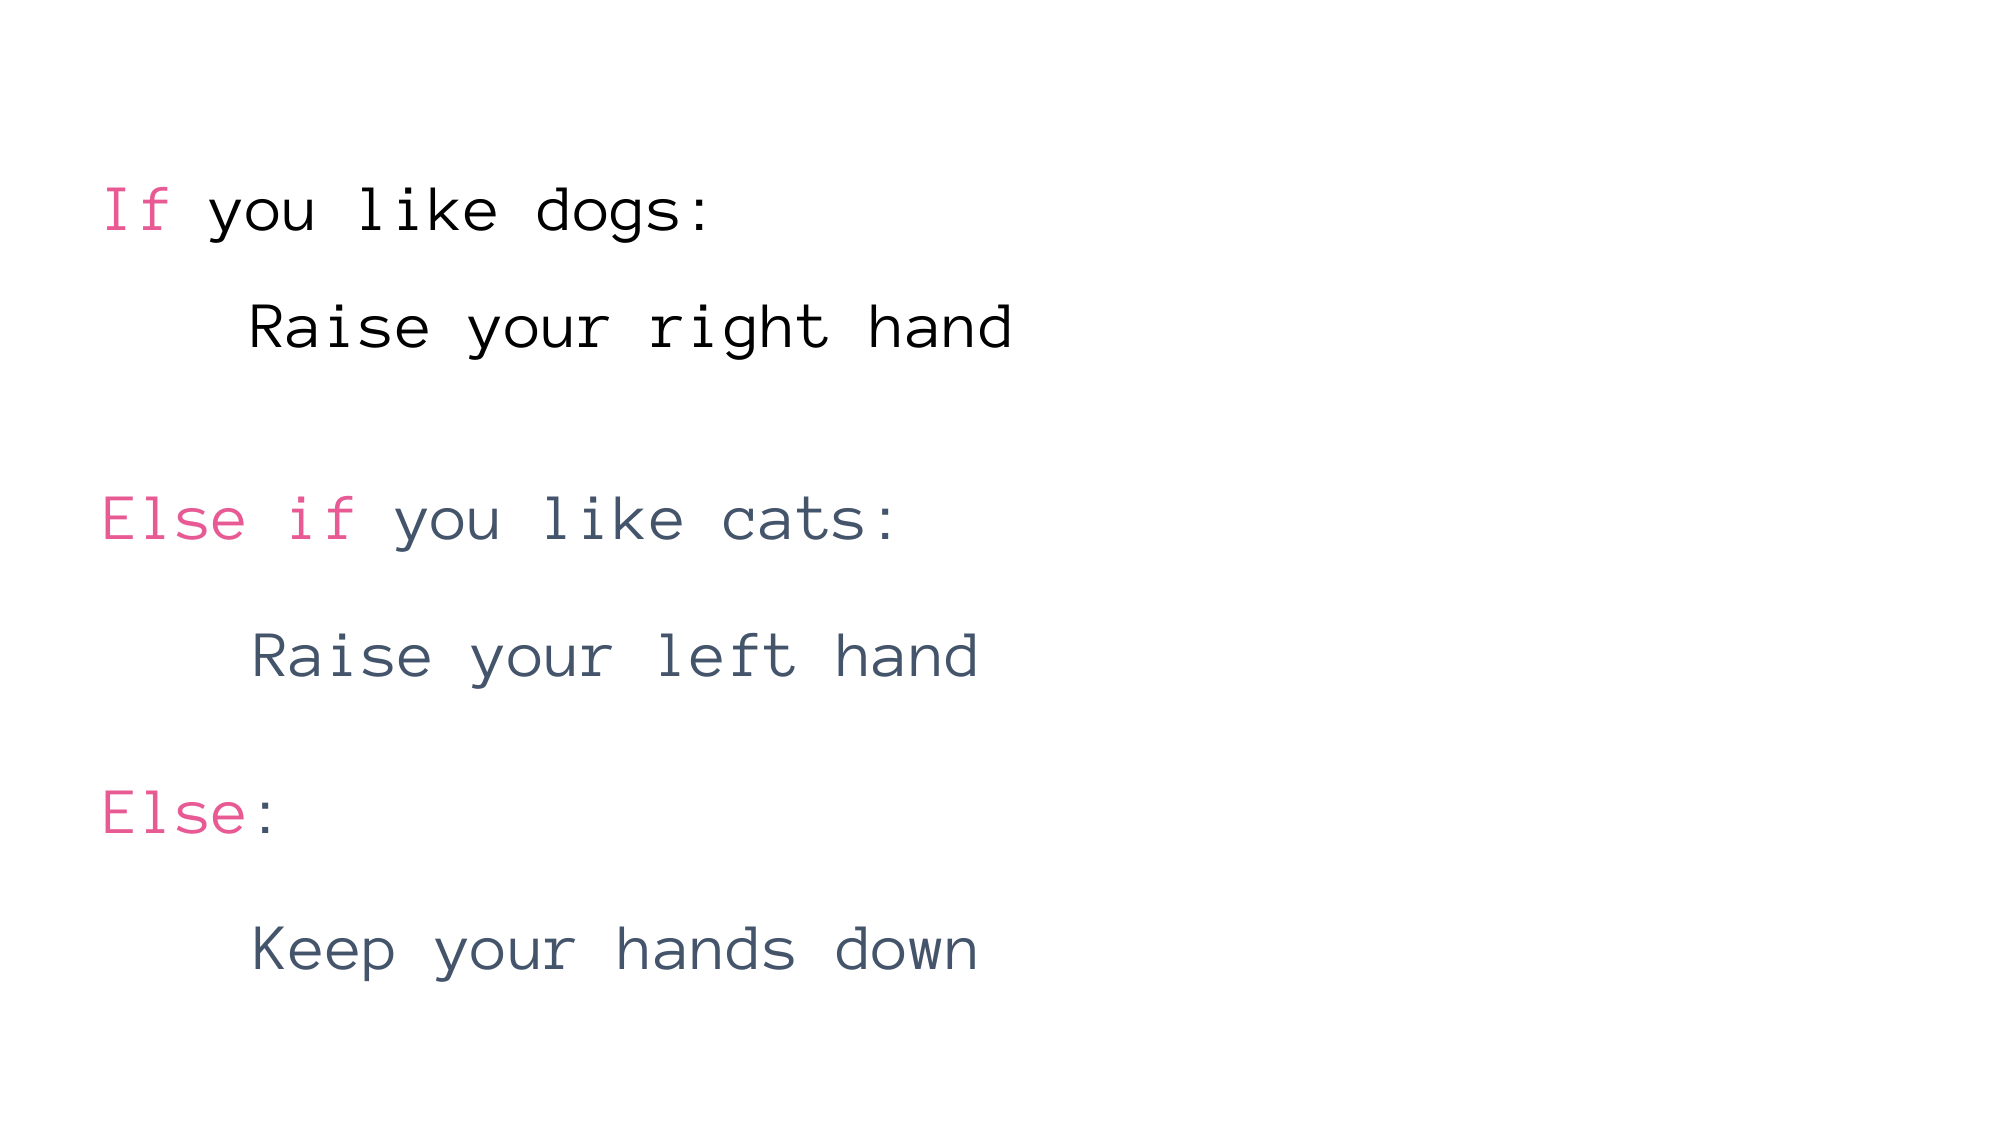

If you like dogs:
	Raise your right hand
Else if you like cats:
	Raise your left hand
Else:
	Keep your hands down